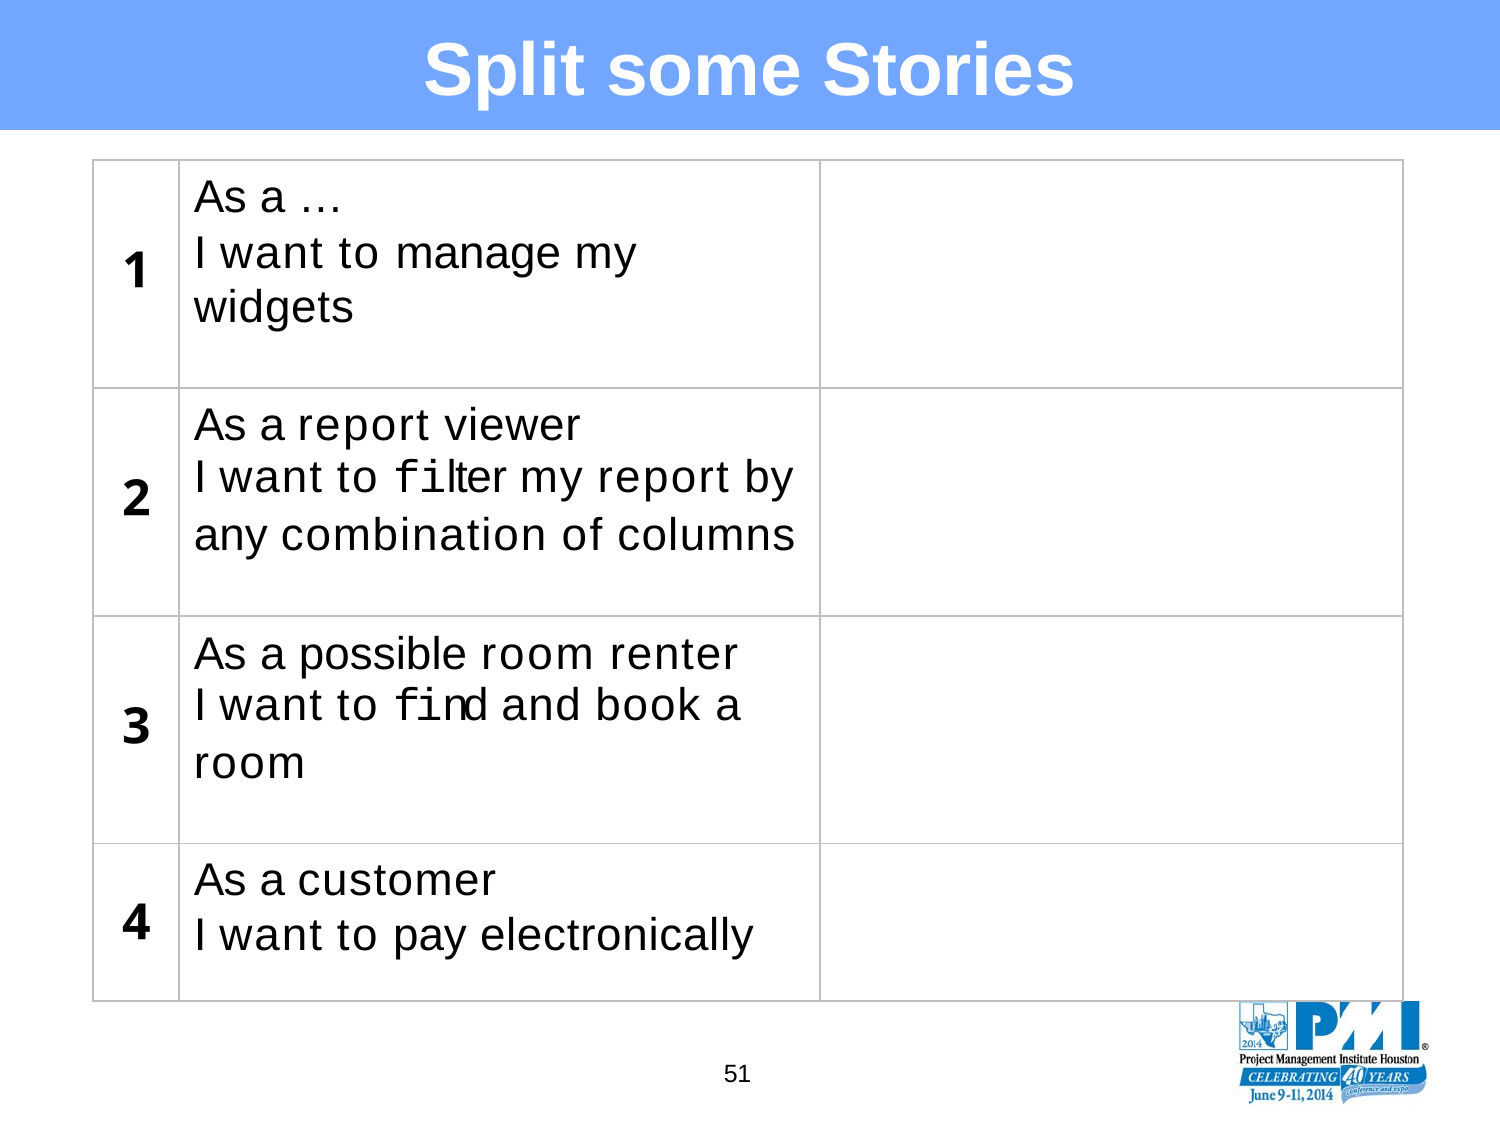

# Split some Stories
| 1 | As a … I want to manage my widgets |  |
| --- | --- | --- |
| 2 | As a report viewer I want to filter my report by any combination of columns |  |
| 3 | As a possible room renter I want to find and book a room |  |
| 4 | As a customer I want to pay electronically |  |
51